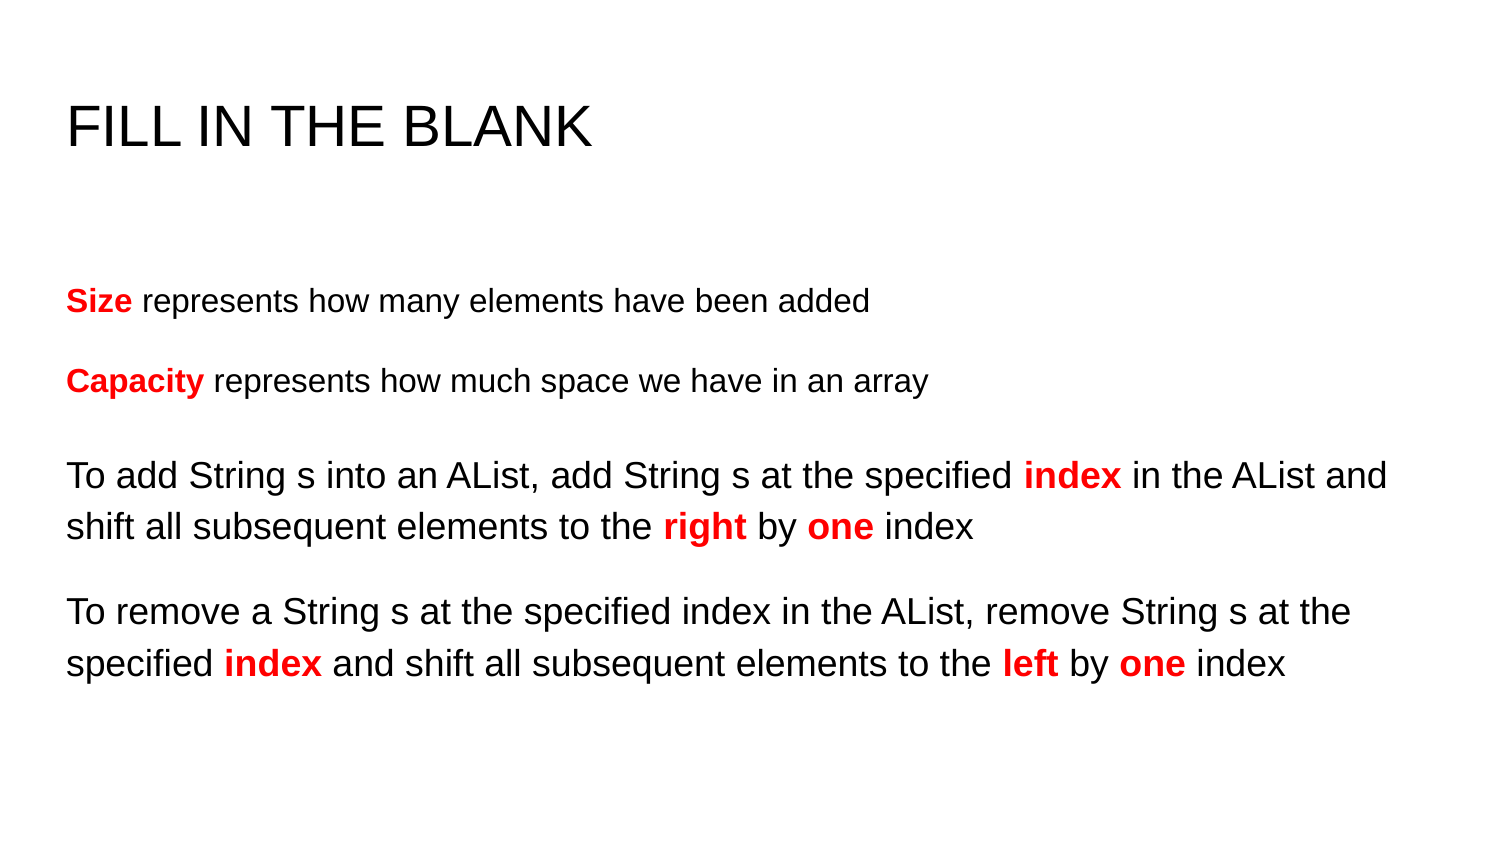

# FILL IN THE BLANK
Size represents how many elements have been added

Capacity represents how much space we have in an array

To add String s into an AList, add String s at the specified index in the AList and shift all subsequent elements to the right by one index
To remove a String s at the specified index in the AList, remove String s at the specified index and shift all subsequent elements to the left by one index